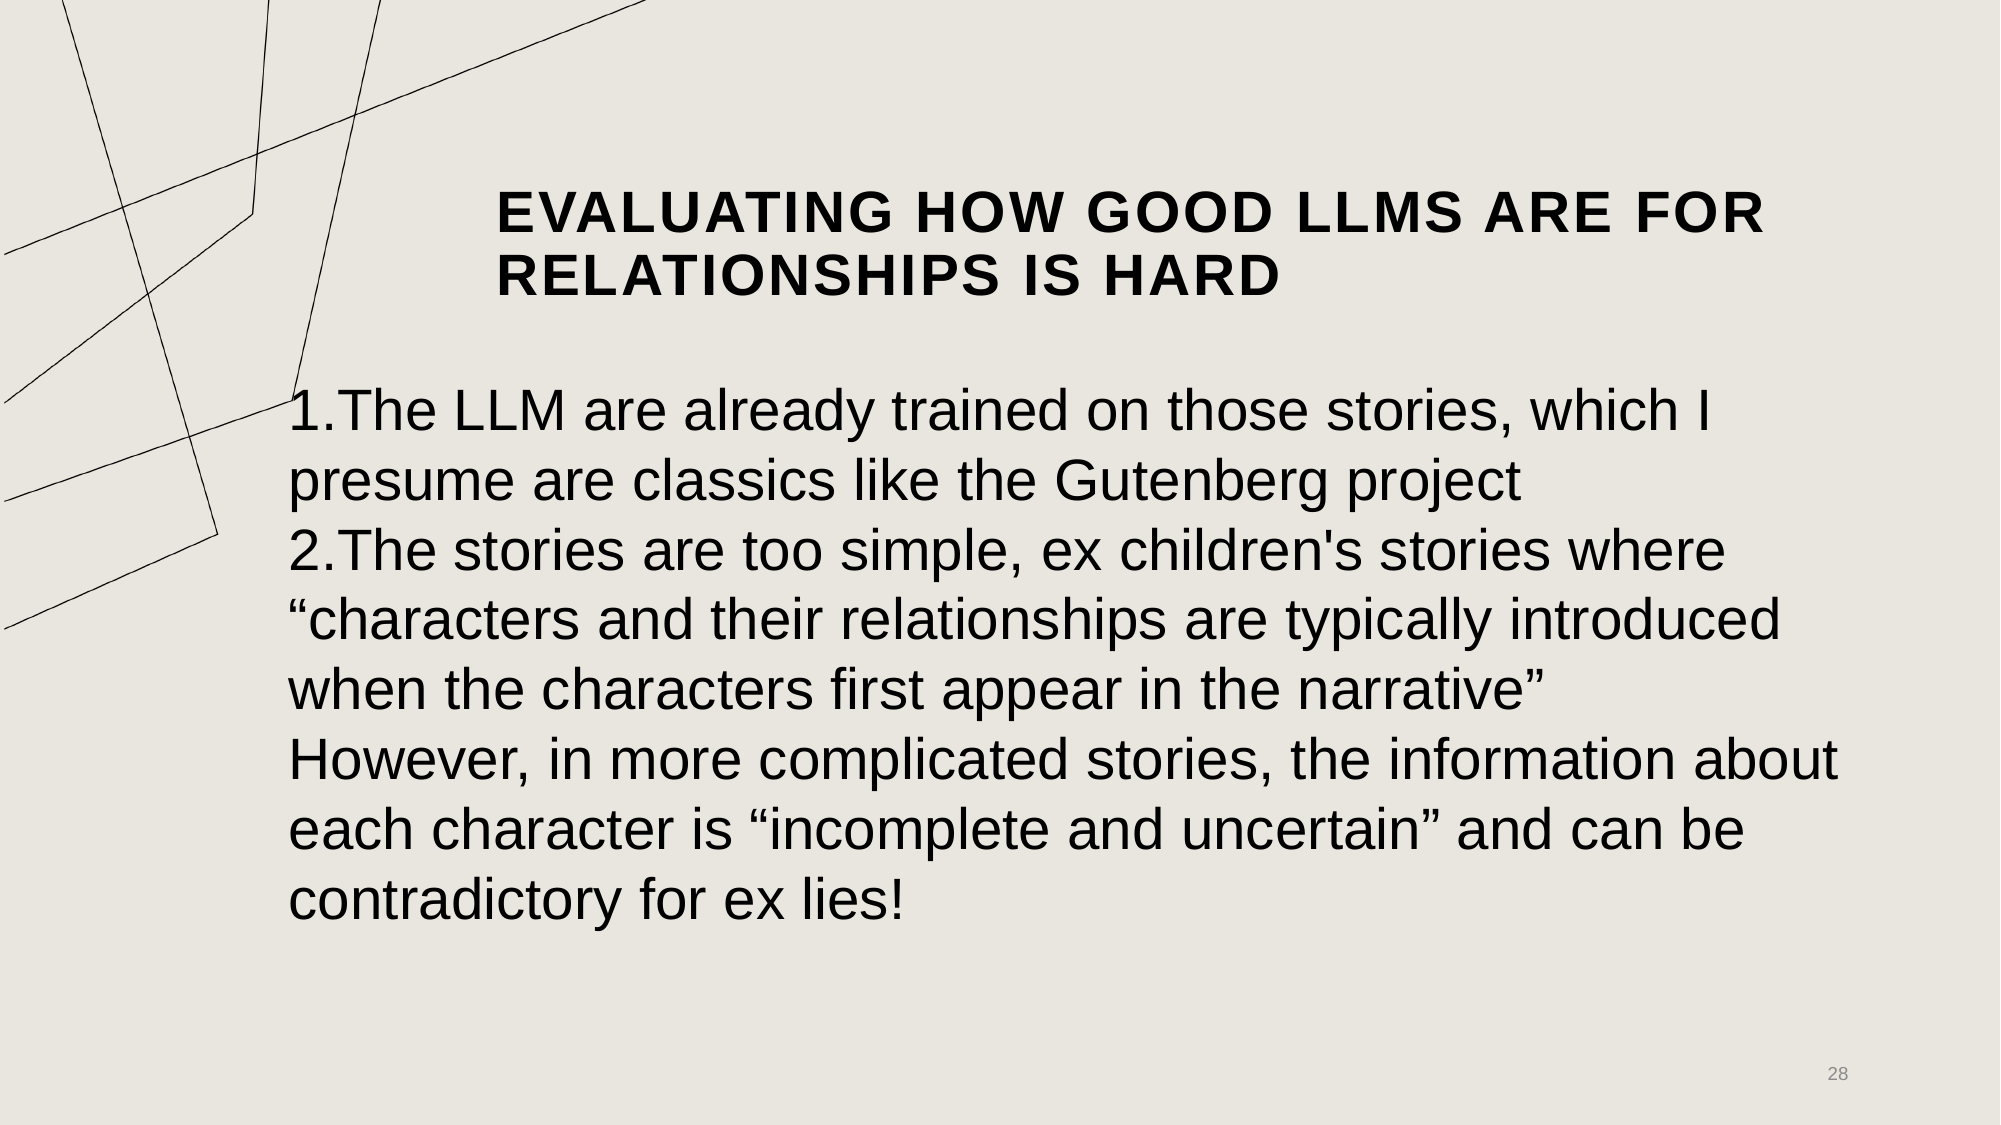

# Evaluating how good LLMs are for relationships is hard
The LLM are already trained on those stories, which I presume are classics like the Gutenberg project
The stories are too simple, ex children's stories where “characters and their relationships are typically introduced when the characters first appear in the narrative”
However, in more complicated stories, the information about each character is “incomplete and uncertain” and can be contradictory for ex lies!

28